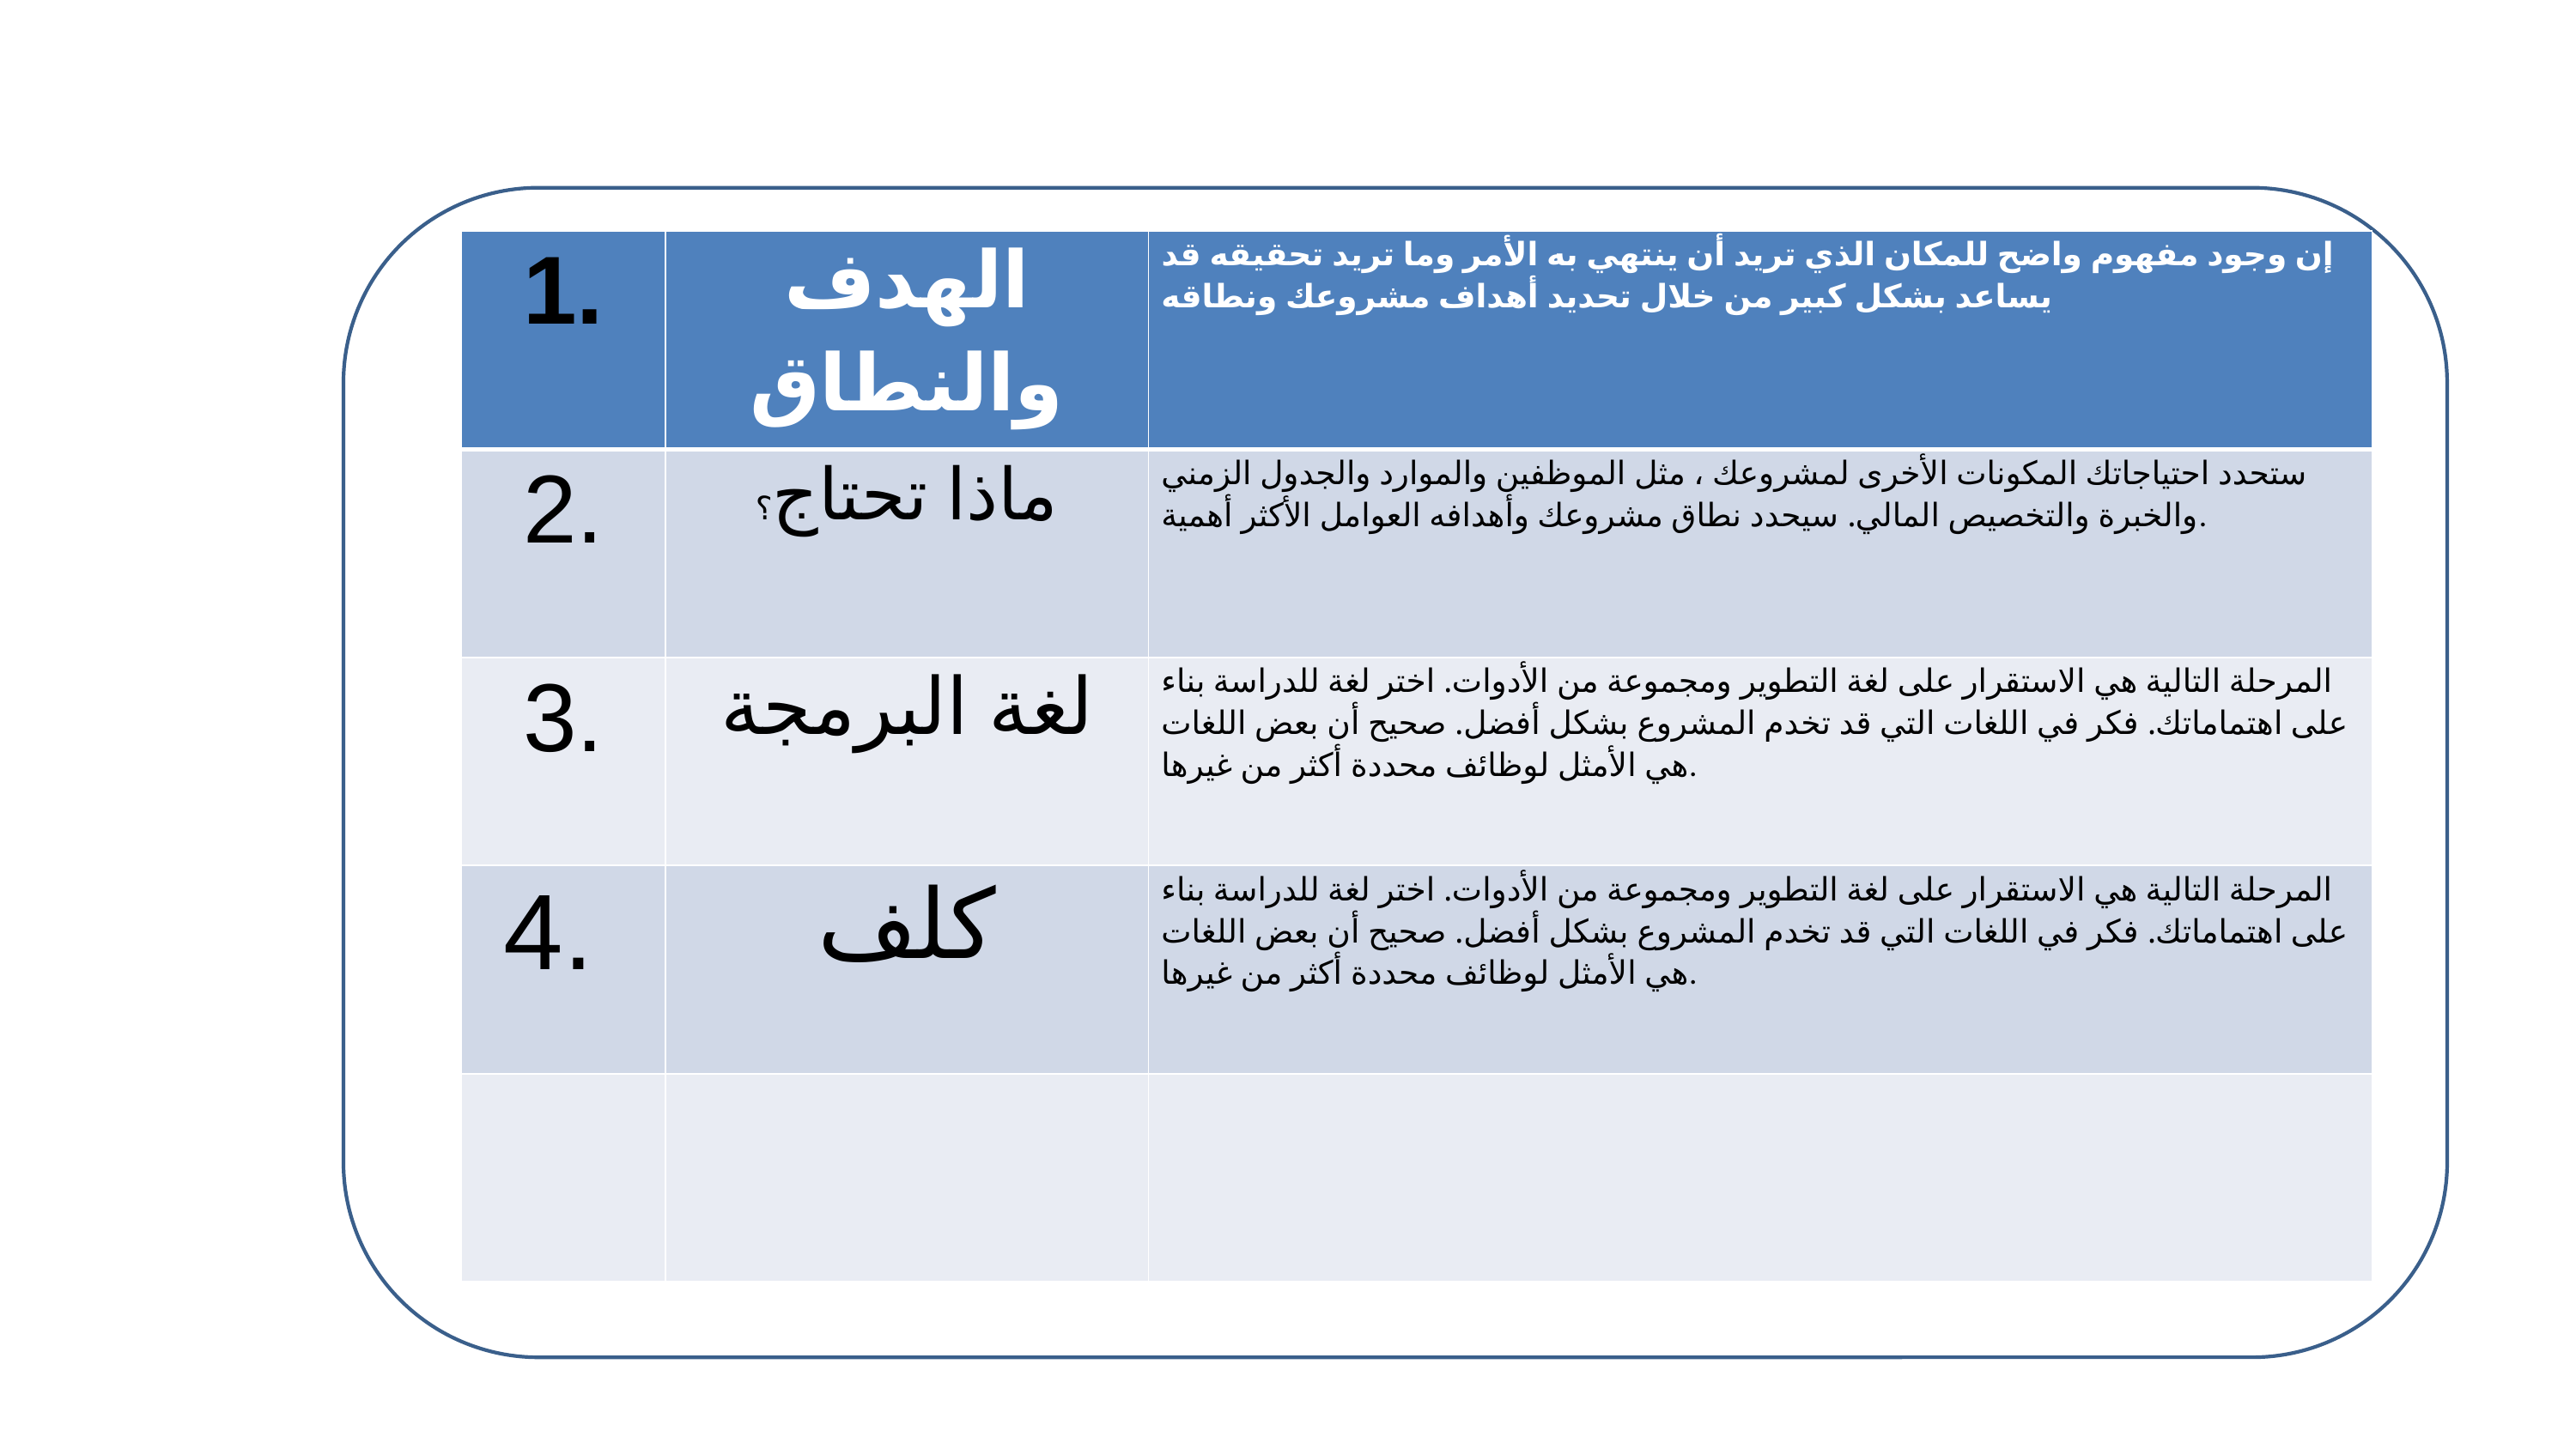

| 1. | الهدف والنطاق | إن وجود مفهوم واضح للمكان الذي تريد أن ينتهي به الأمر وما تريد تحقيقه قد يساعد بشكل كبير من خلال تحديد أهداف مشروعك ونطاقه |
| --- | --- | --- |
| 2. | ماذا تحتاج؟ | ستحدد احتياجاتك المكونات الأخرى لمشروعك ، مثل الموظفين والموارد والجدول الزمني والخبرة والتخصيص المالي. سيحدد نطاق مشروعك وأهدافه العوامل الأكثر أهمية. |
| 3. | لغة البرمجة | المرحلة التالية هي الاستقرار على لغة التطوير ومجموعة من الأدوات. اختر لغة للدراسة بناء على اهتماماتك. فكر في اللغات التي قد تخدم المشروع بشكل أفضل. صحيح أن بعض اللغات هي الأمثل لوظائف محددة أكثر من غيرها. |
| 4. | كلف | المرحلة التالية هي الاستقرار على لغة التطوير ومجموعة من الأدوات. اختر لغة للدراسة بناء على اهتماماتك. فكر في اللغات التي قد تخدم المشروع بشكل أفضل. صحيح أن بعض اللغات هي الأمثل لوظائف محددة أكثر من غيرها. |
|  |  |  |